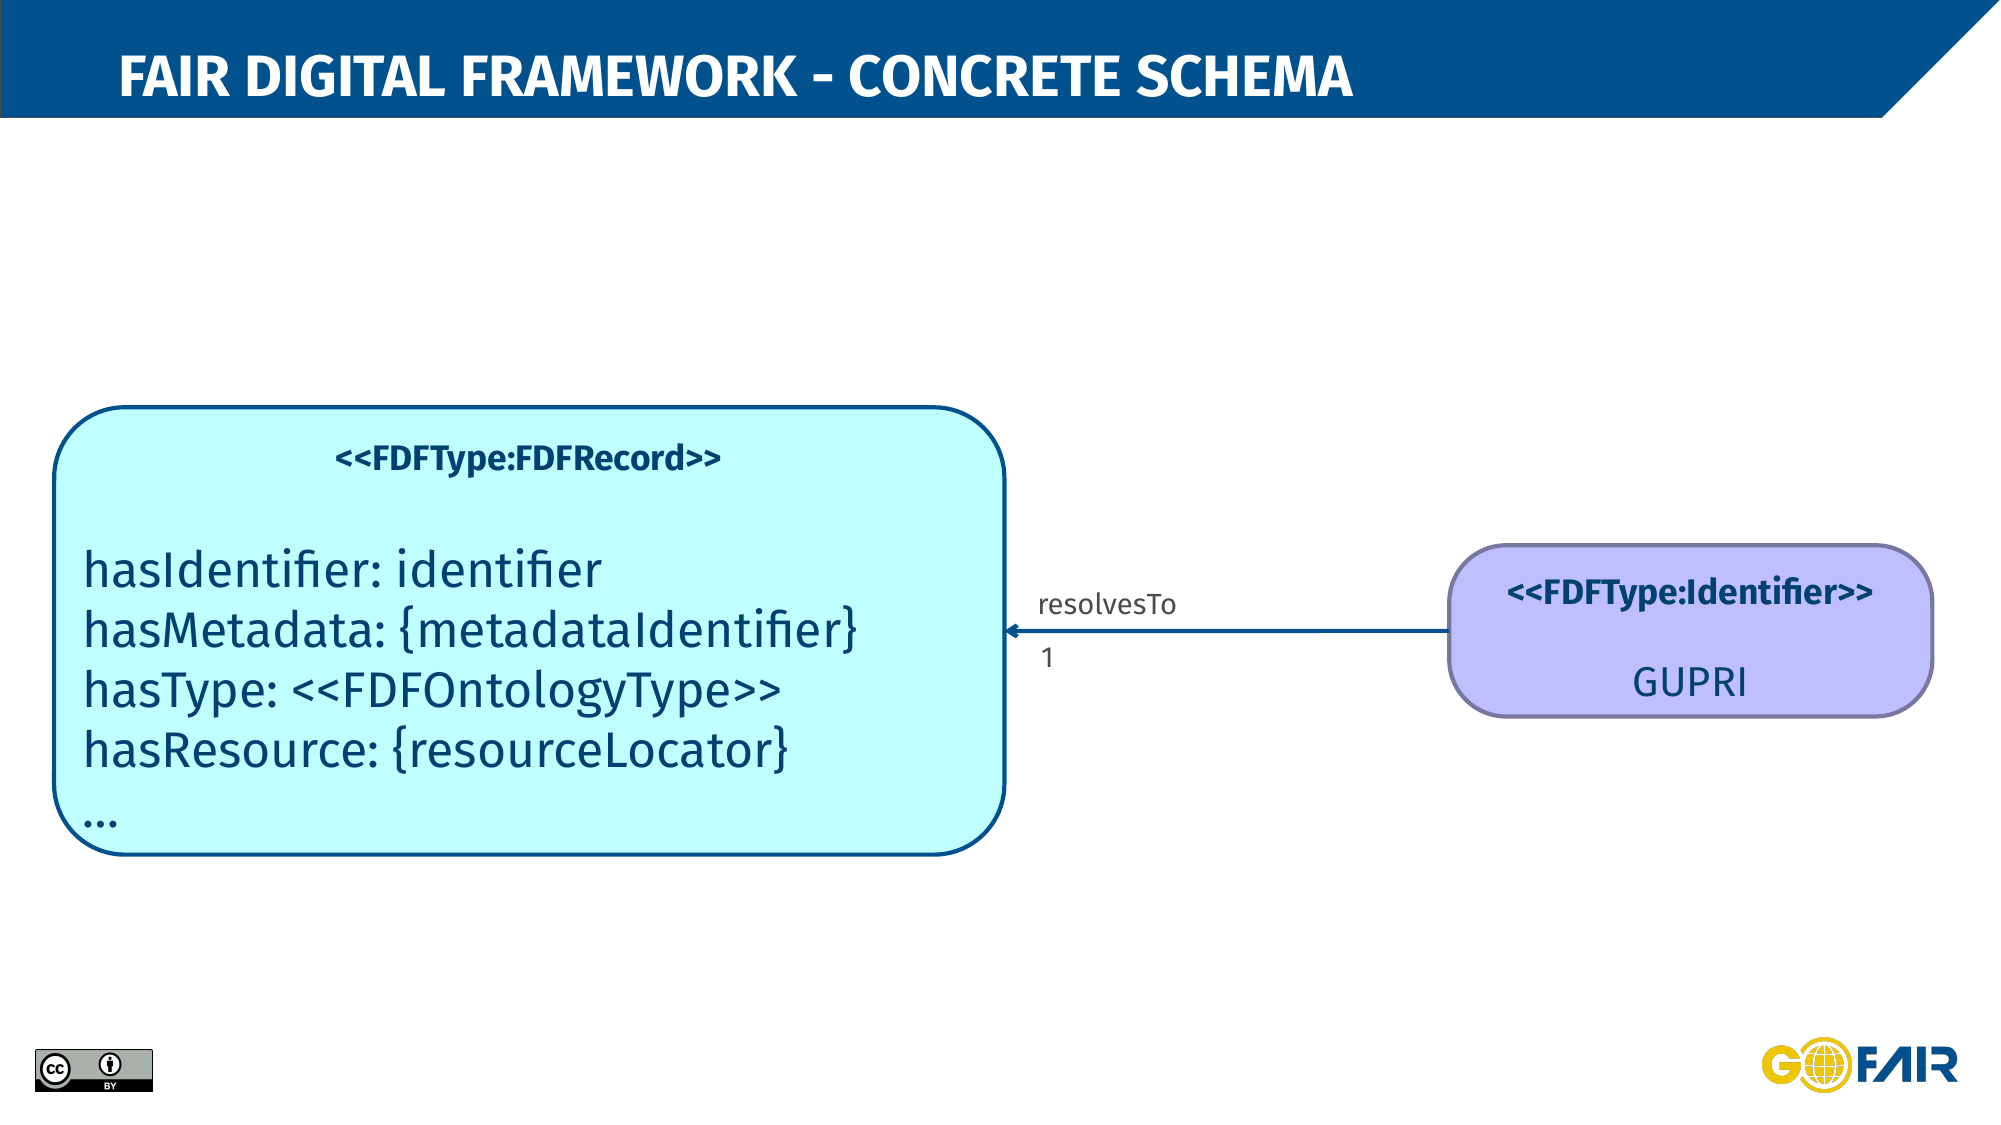

# Fair digital framework - concrete schema
<<FDFType:FDFRecord>>

hasIdentifier: identifier
hasMetadata: {metadataIdentifier}
hasType: <<FDFOntologyType>>
hasResource: {resourceLocator}
…
<<FDFType:Identifier>>

GUPRI
resolvesTo
1